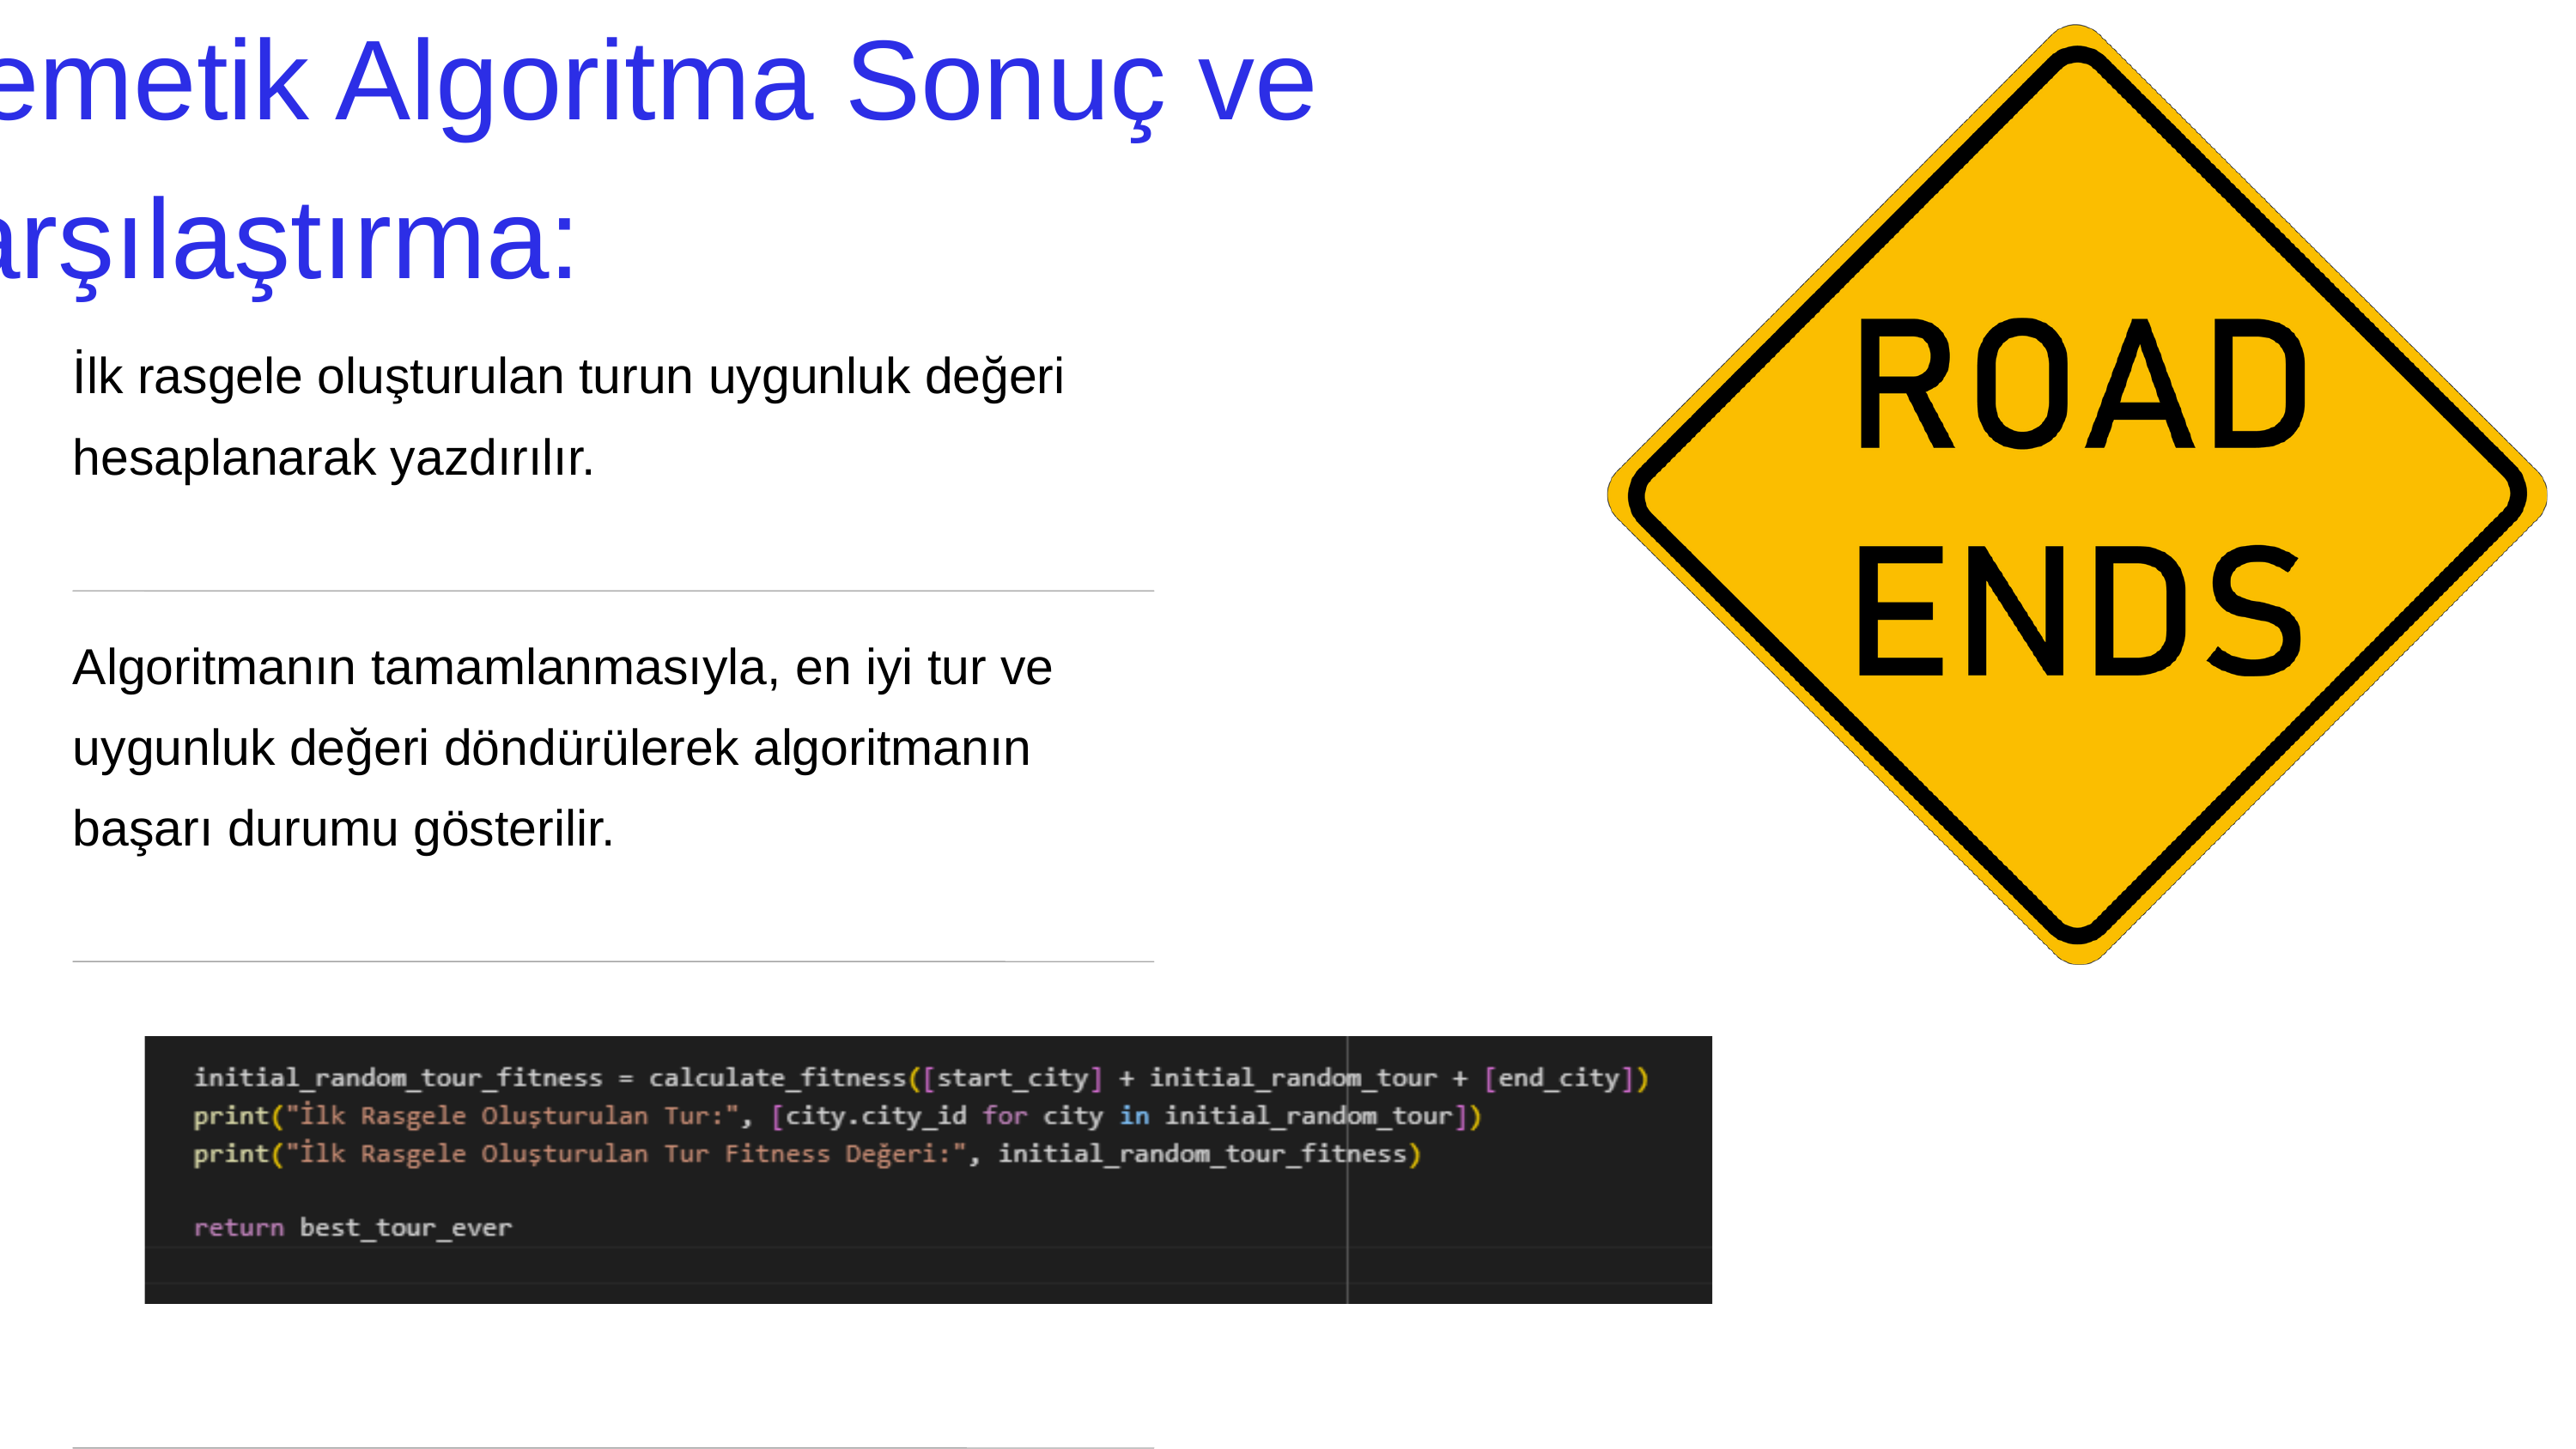

Memetik Algoritma Sonuç ve Karşılaştırma:

İlk rasgele oluşturulan turun uygunluk değeri hesaplanarak yazdırılır.

Algoritmanın tamamlanmasıyla, en iyi tur ve uygunluk değeri döndürülerek algoritmanın başarı durumu gösterilir.